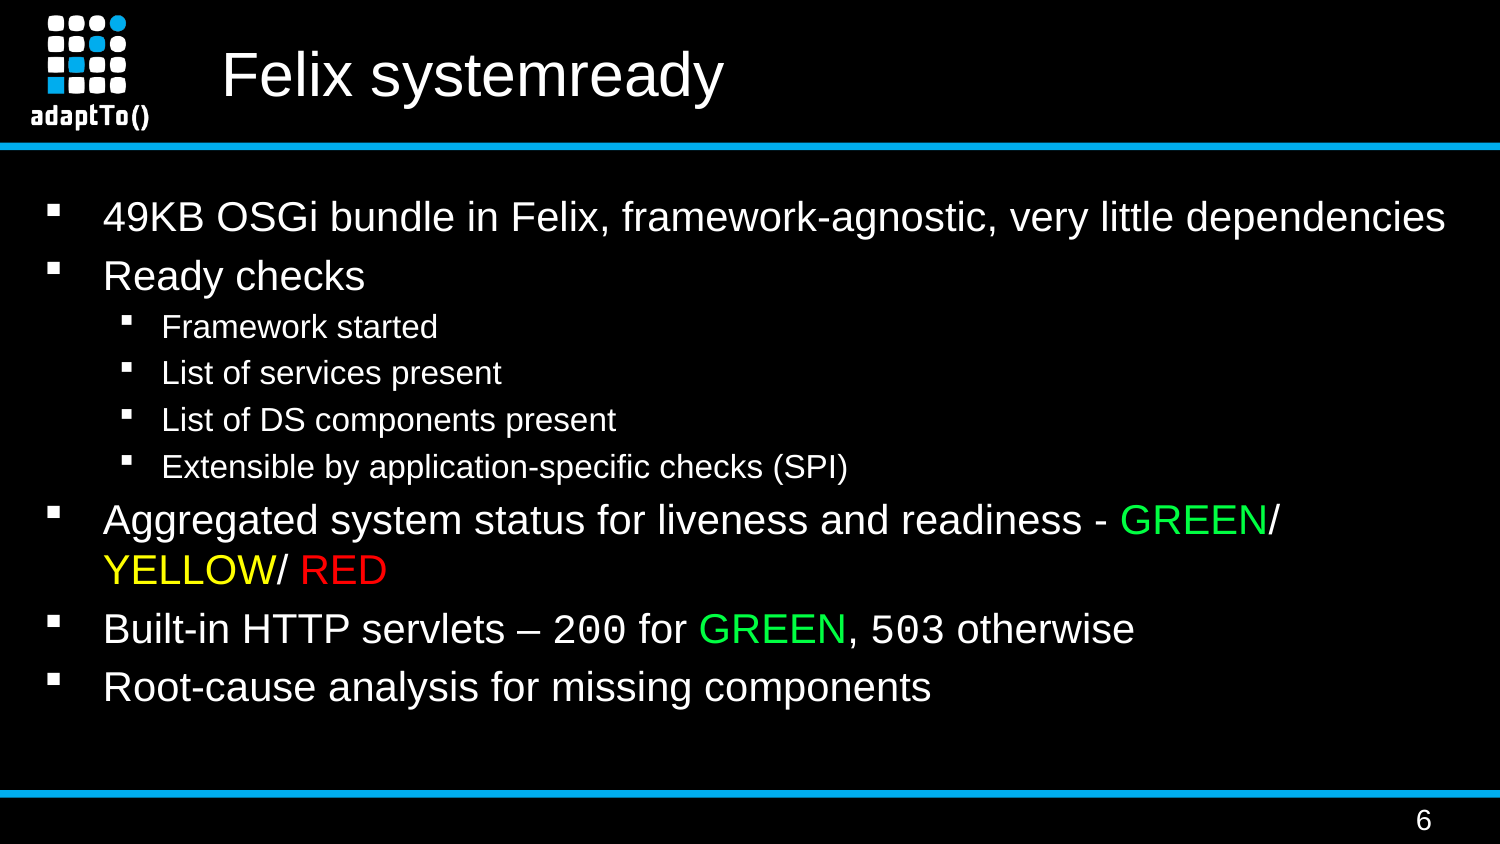

# Felix systemready
49KB OSGi bundle in Felix, framework-agnostic, very little dependencies
Ready checks
Framework started
List of services present
List of DS components present
Extensible by application-specific checks (SPI)
Aggregated system status for liveness and readiness - GREEN/ YELLOW/ RED
Built-in HTTP servlets – 200 for GREEN, 503 otherwise
Root-cause analysis for missing components

6